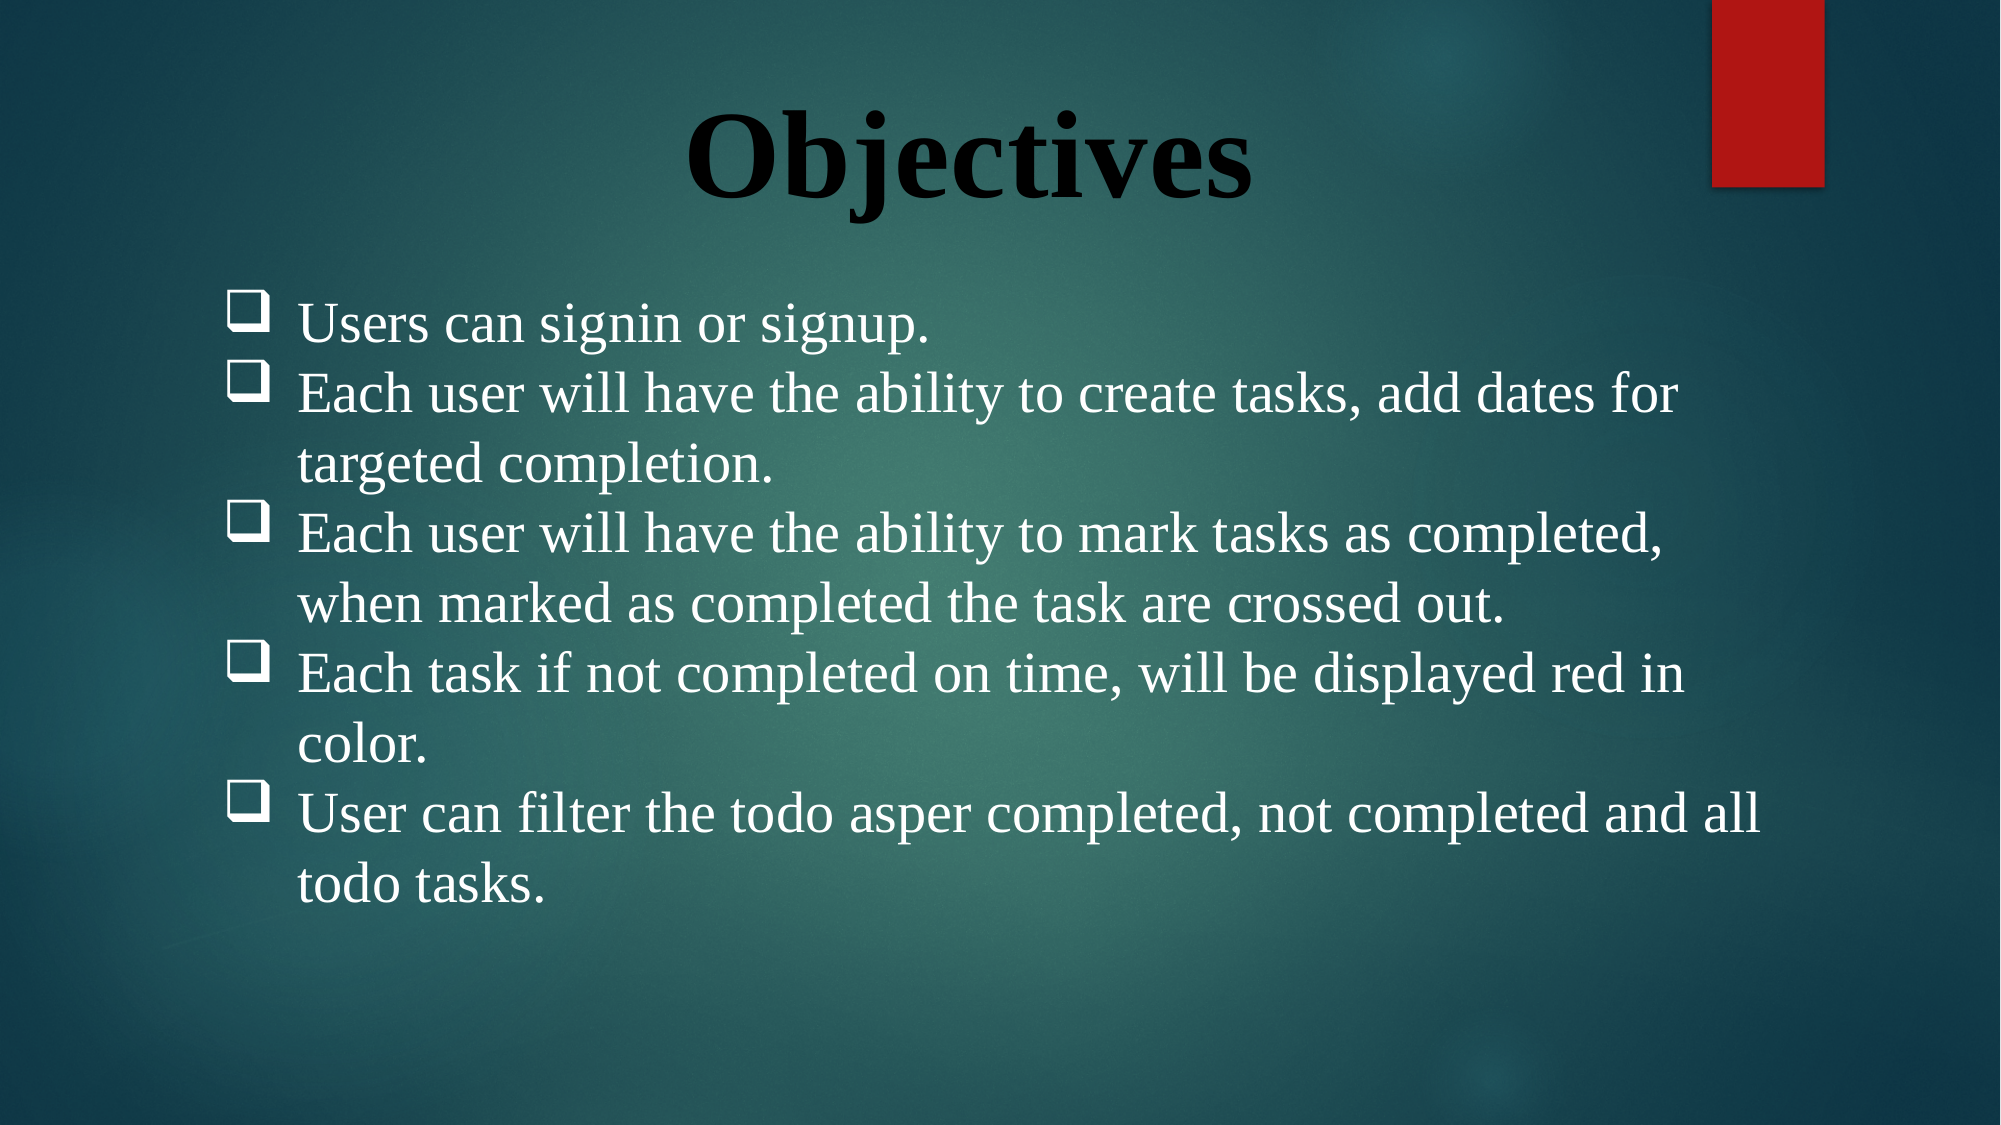

Objectives
Users can signin or signup.
Each user will have the ability to create tasks, add dates for targeted completion.
Each user will have the ability to mark tasks as completed, when marked as completed the task are crossed out.
Each task if not completed on time, will be displayed red in color.
User can filter the todo asper completed, not completed and all todo tasks.